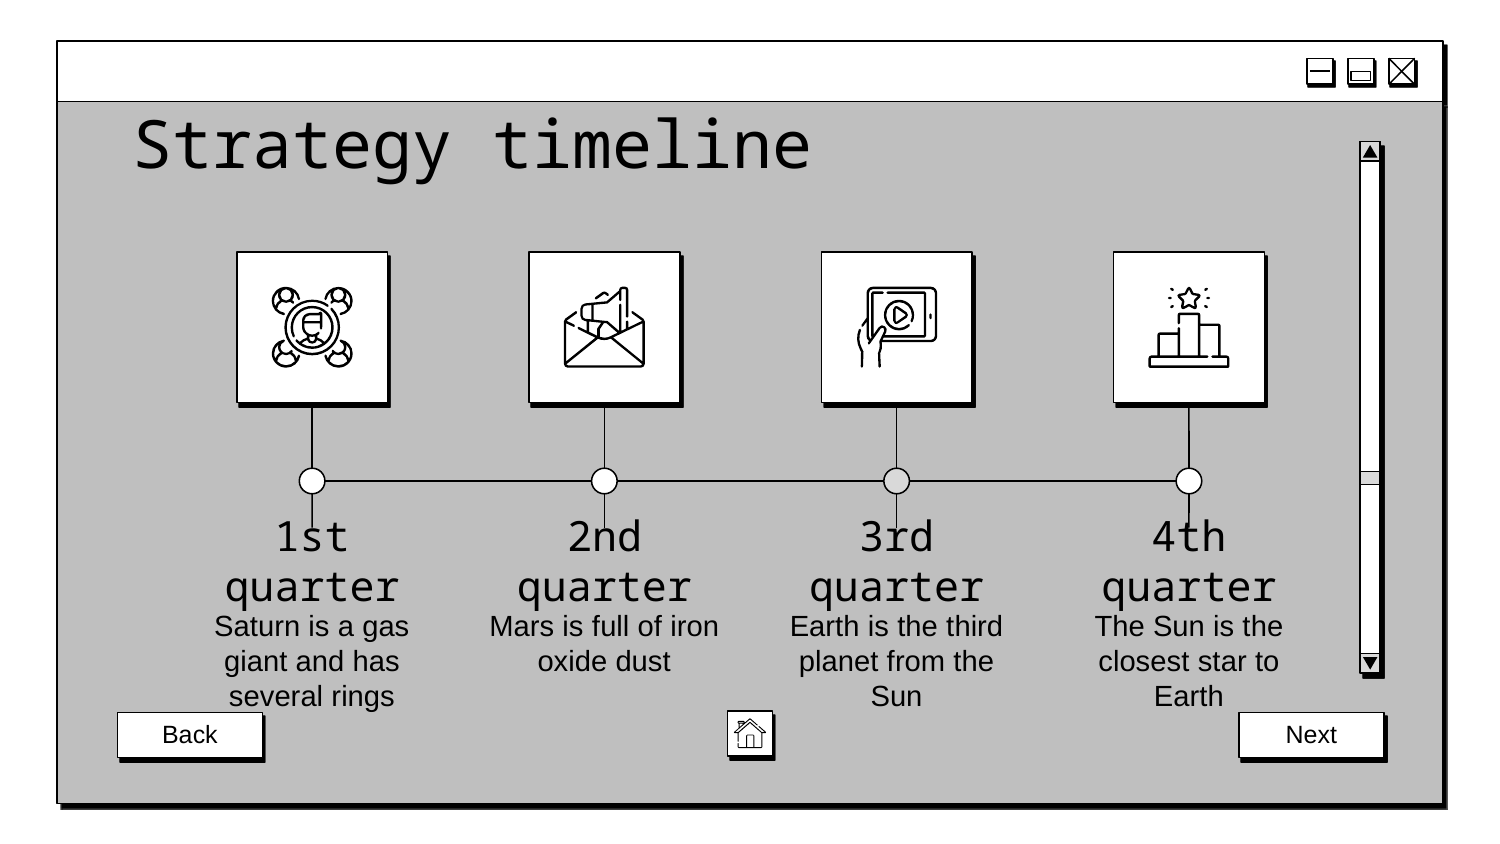

# Strategy timeline

1st quarter
2nd quarter
3rd quarter
4th quarter
Saturn is a gas giant and has several rings
Mars is full of iron oxide dust
Earth is the third planet from the Sun
The Sun is the closest star to Earth

Back
Next